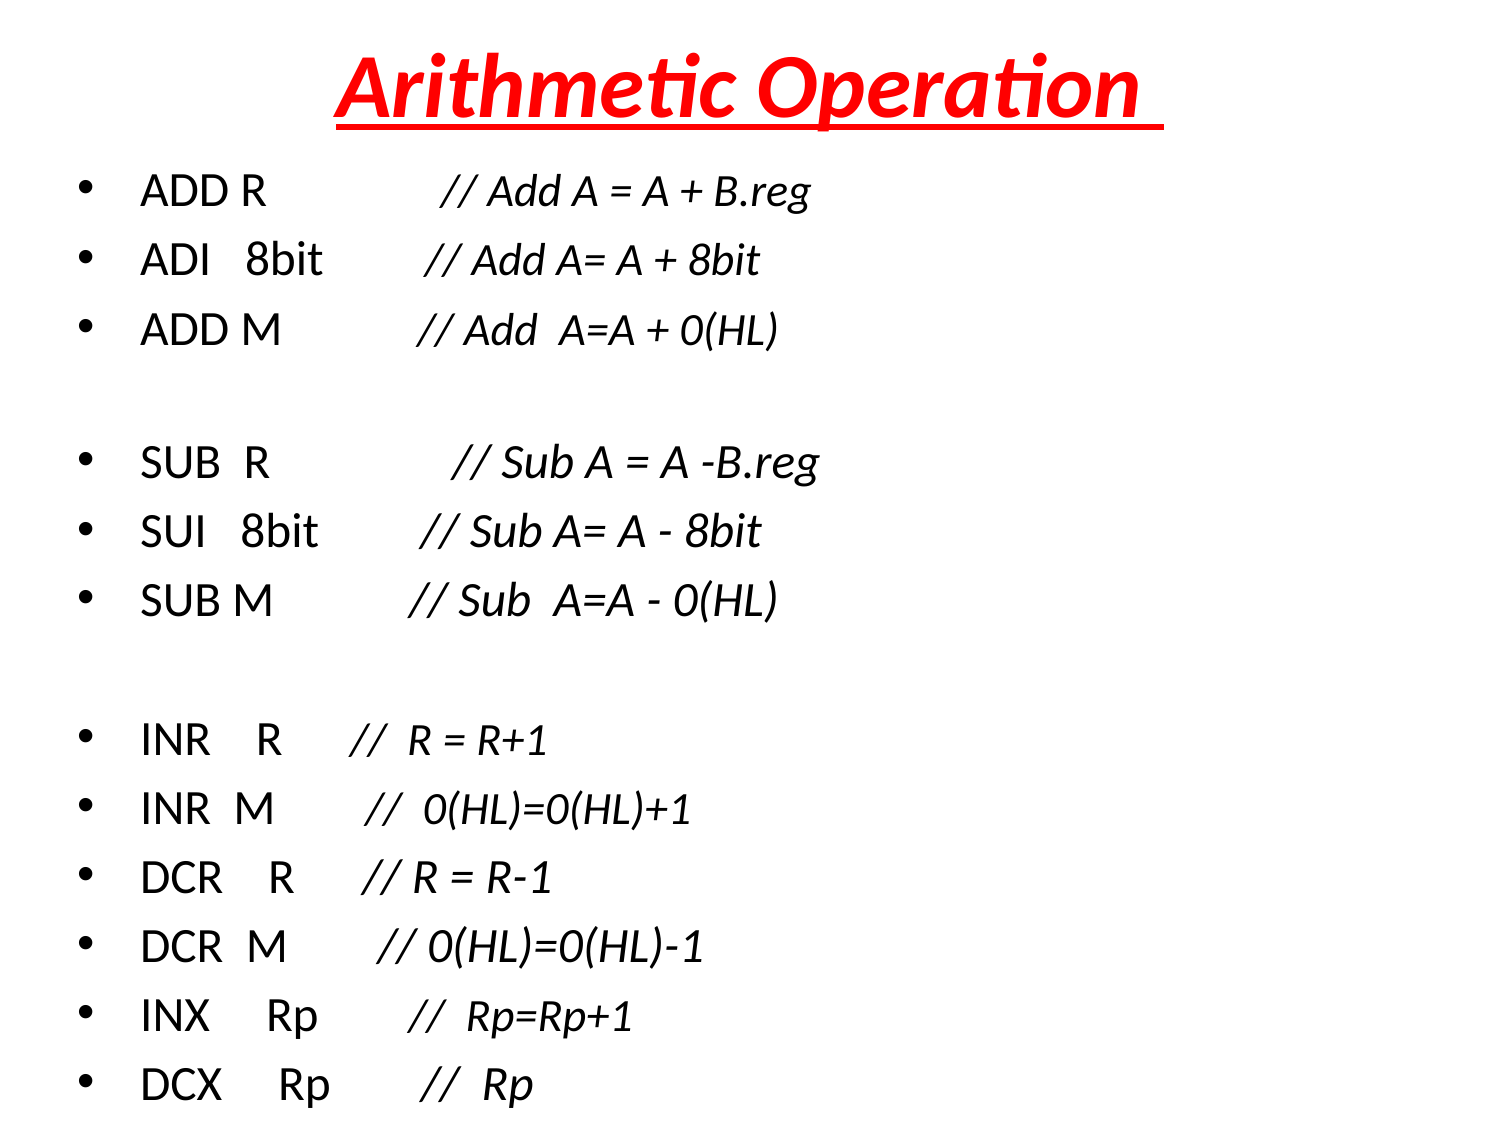

Arithmetic Operation
ADD R 	       // Add A = A + B.reg
ADI   8bit         // Add A= A + 8bit
ADD M            // Add  A=A + 0(HL)

SUB  R 	        // Sub A = A -B.reg
SUI   8bit         // Sub A= A - 8bit
SUB M            // Sub  A=A - 0(HL)

INR    R      //  R = R+1
INR  M        //  0(HL)=0(HL)+1
DCR    R      // R = R-1
DCR  M        // 0(HL)=0(HL)-1
INX     Rp        //  Rp=Rp+1
DCX     Rp        //  Rp